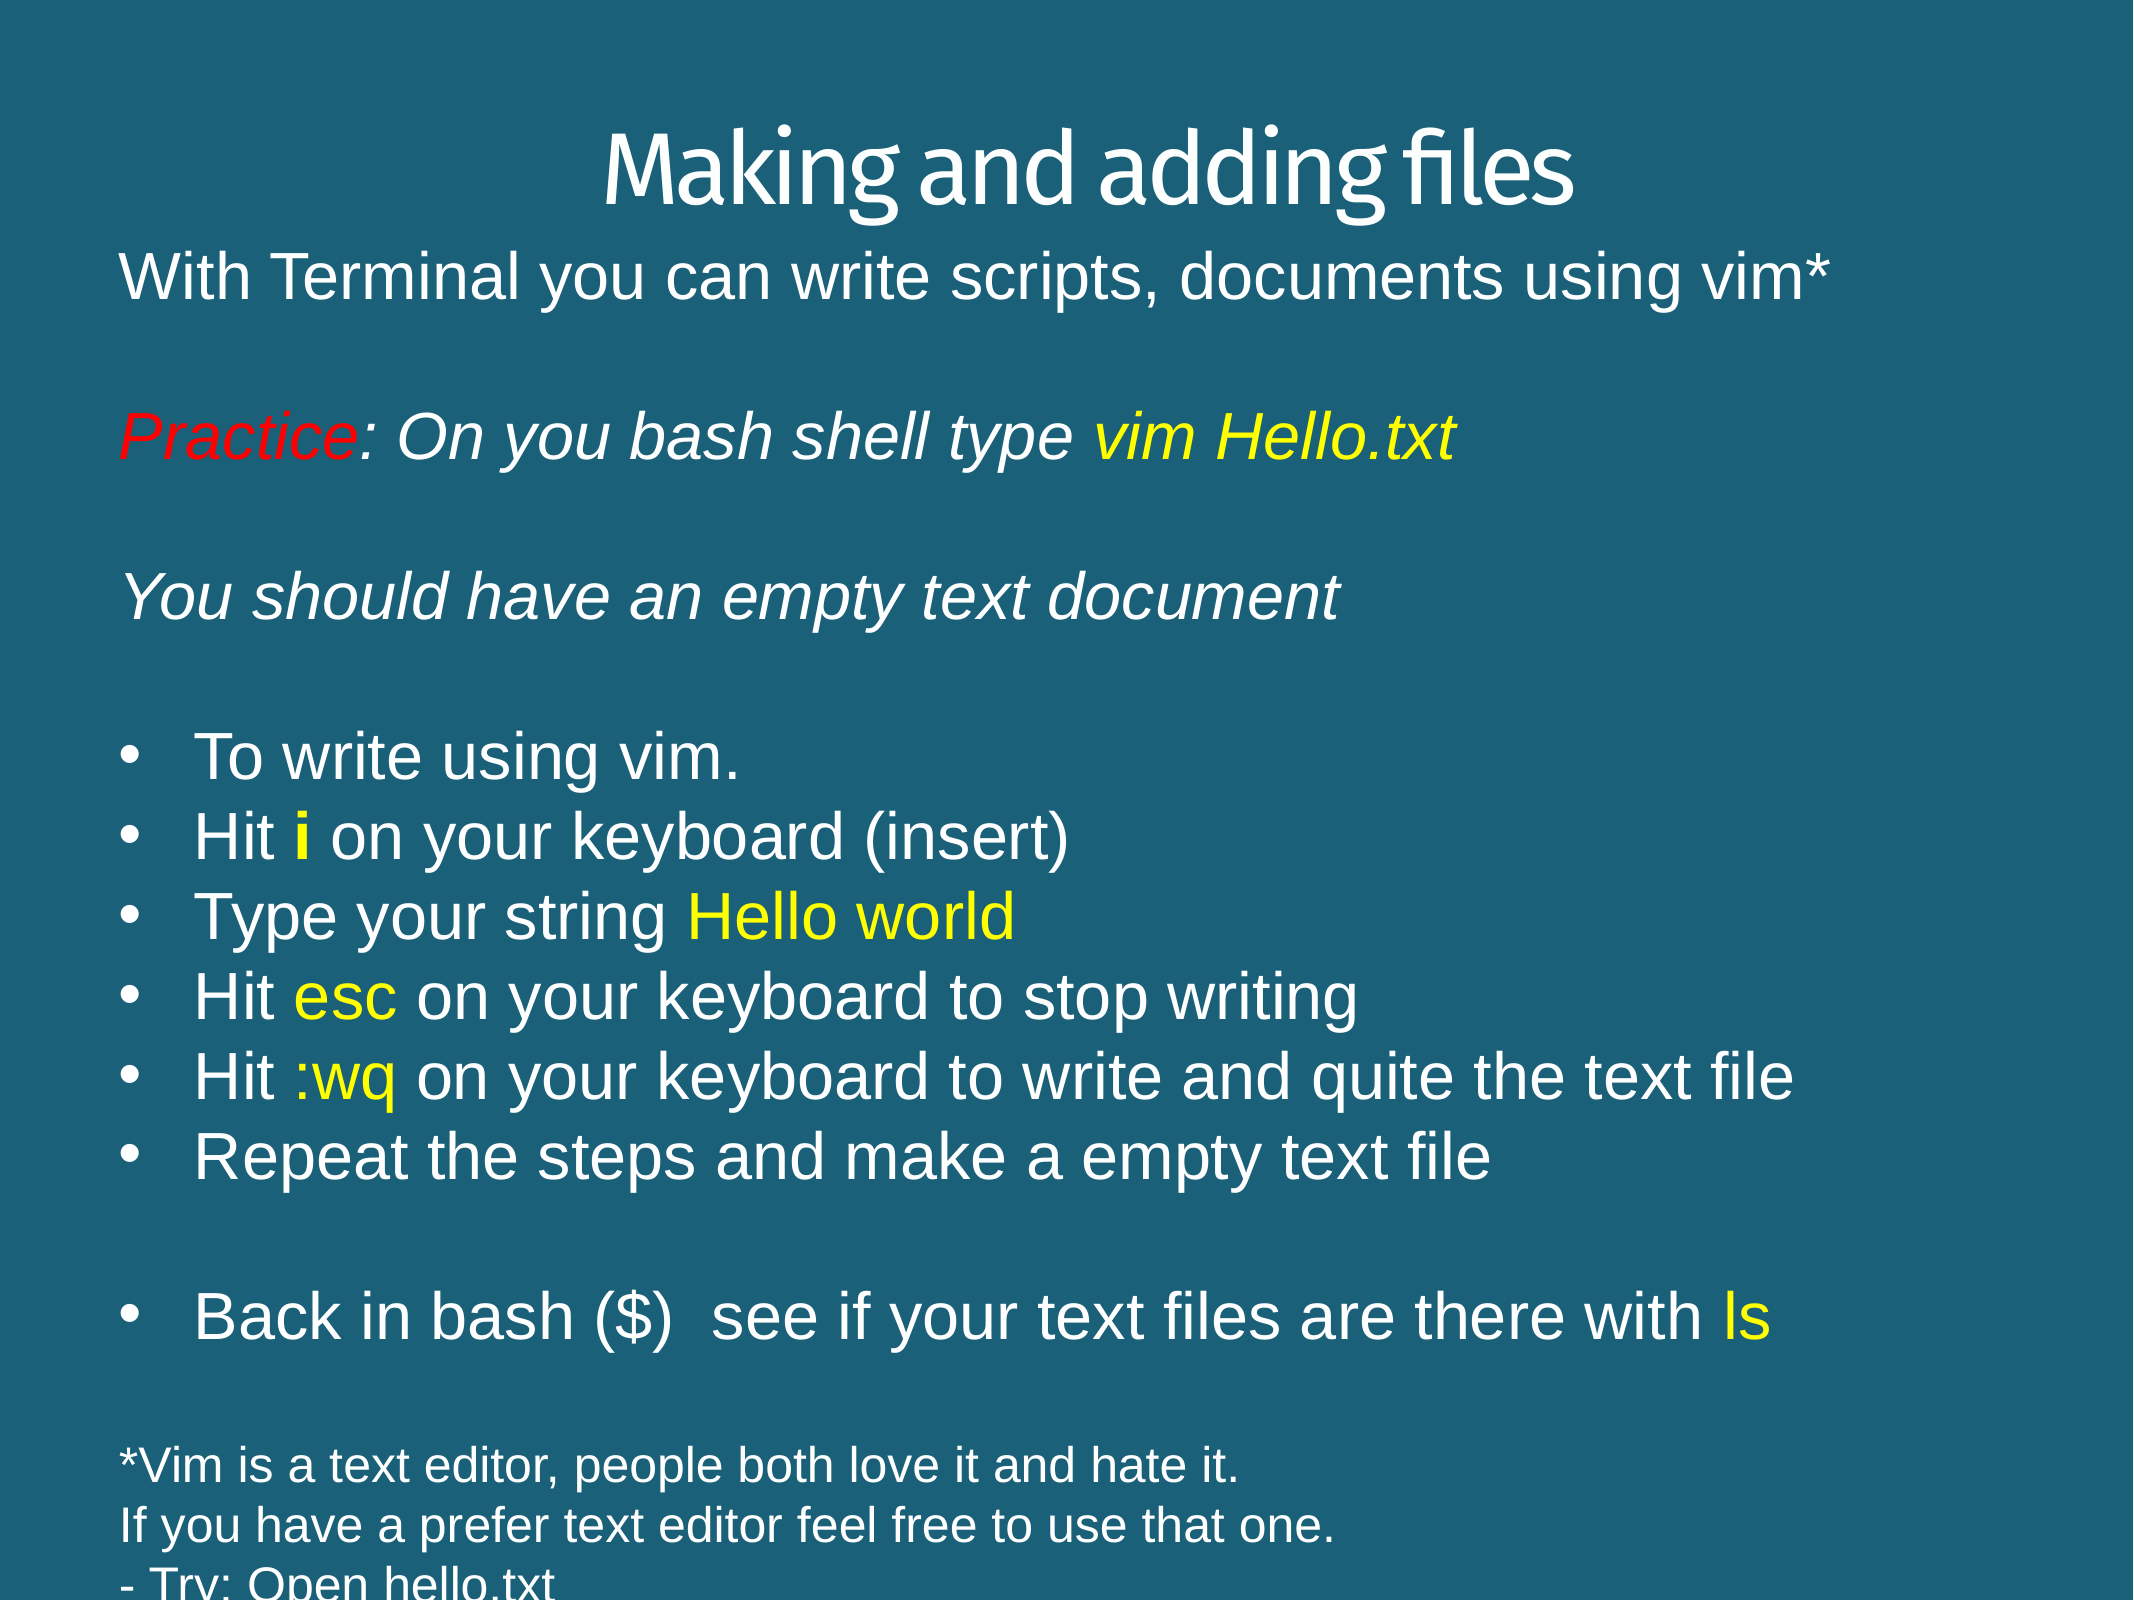

Making and adding files
With Terminal you can write scripts, documents using vim*

Practice: On you bash shell type vim Hello.txt

You should have an empty text document

To write using vim.
Hit i on your keyboard (insert)
Type your string Hello world
Hit esc on your keyboard to stop writing
Hit :wq on your keyboard to write and quite the text file
Repeat the steps and make a empty text file

Back in bash ($)  see if your text files are there with ls

*Vim is a text editor, people both love it and hate it.
If you have a prefer text editor feel free to use that one.
- Try: Open hello.txt